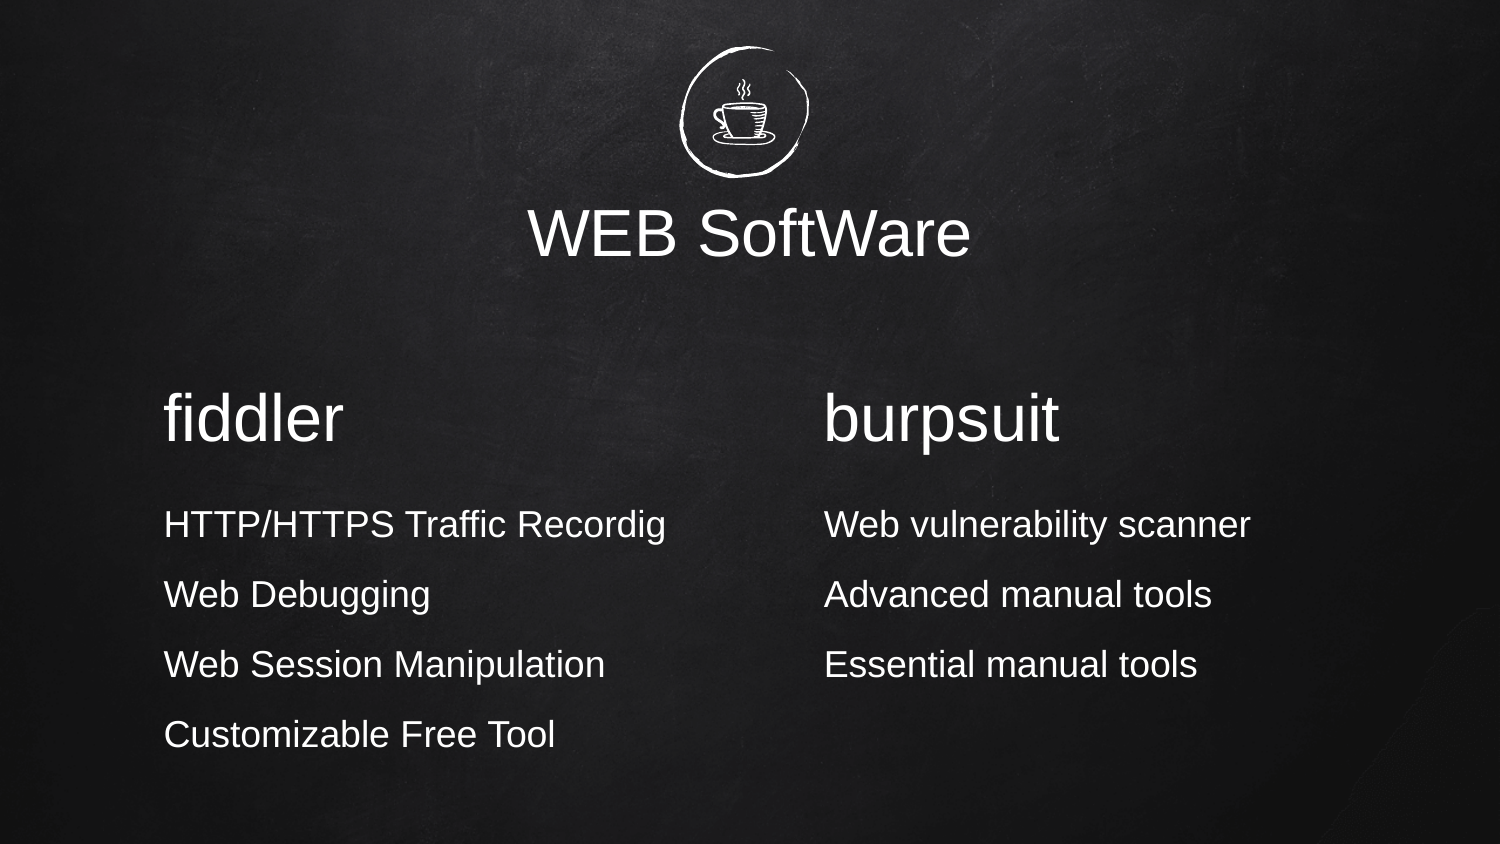

# WEB SoftWare
fiddler

HTTP/HTTPS Traffic Recordig

Web Debugging

Web Session Manipulation

Customizable Free Tool
burpsuit

Web vulnerability scanner

Advanced manual tools

Essential manual tools